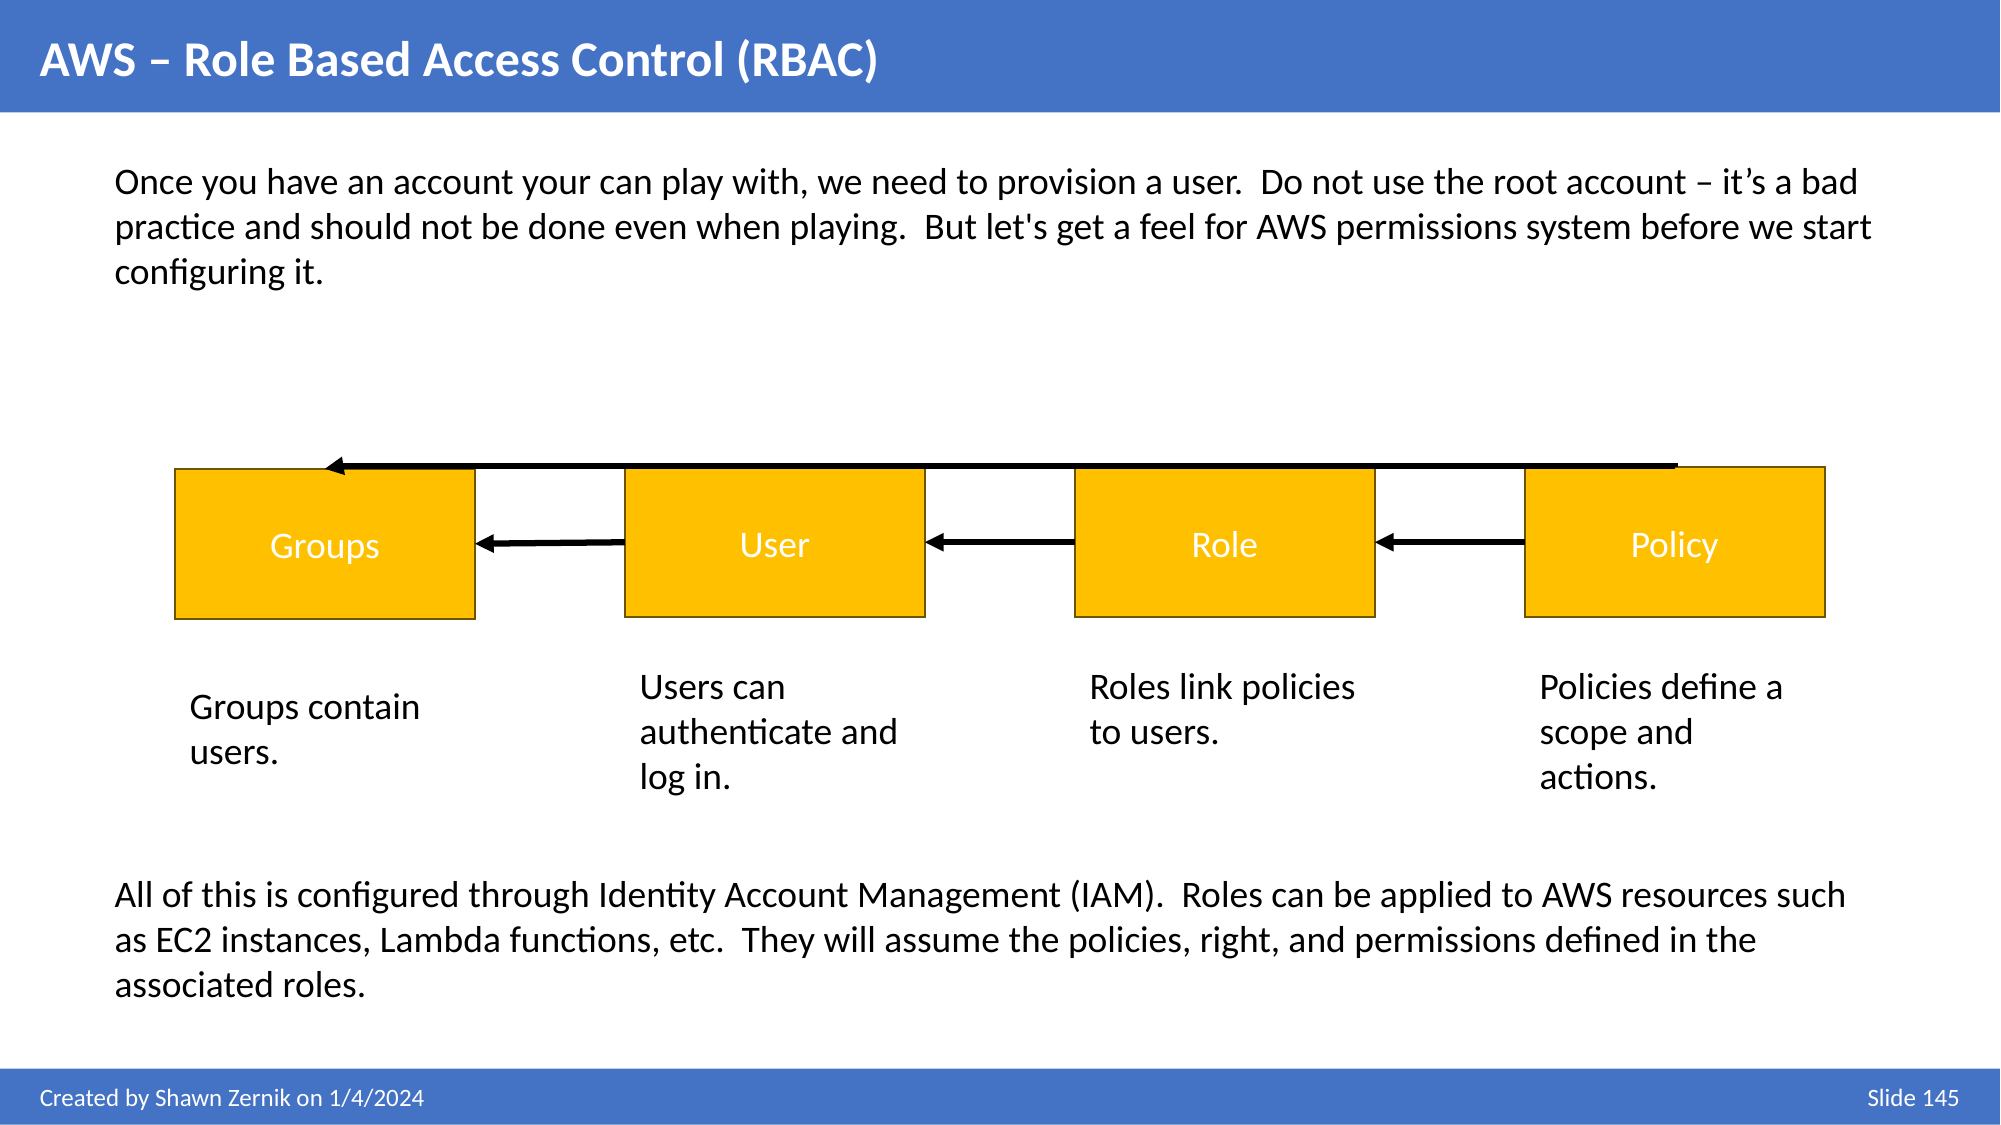

AWS – Role Based Access Control (RBAC)
Once you have an account your can play with, we need to provision a user.  Do not use the root account – it’s a bad practice and should not be done even when playing.  But let's get a feel for AWS permissions system before we start configuring it.
User
Role
Policy
Groups
Users can authenticate and log in.
Roles link policies to users.
Policies define a scope and actions.
Groups contain users.
All of this is configured through Identity Account Management (IAM).  Roles can be applied to AWS resources such as EC2 instances, Lambda functions, etc.  They will assume the policies, right, and permissions defined in the associated roles.

Created by Shawn Zernik on 1/4/2024
Slide 145